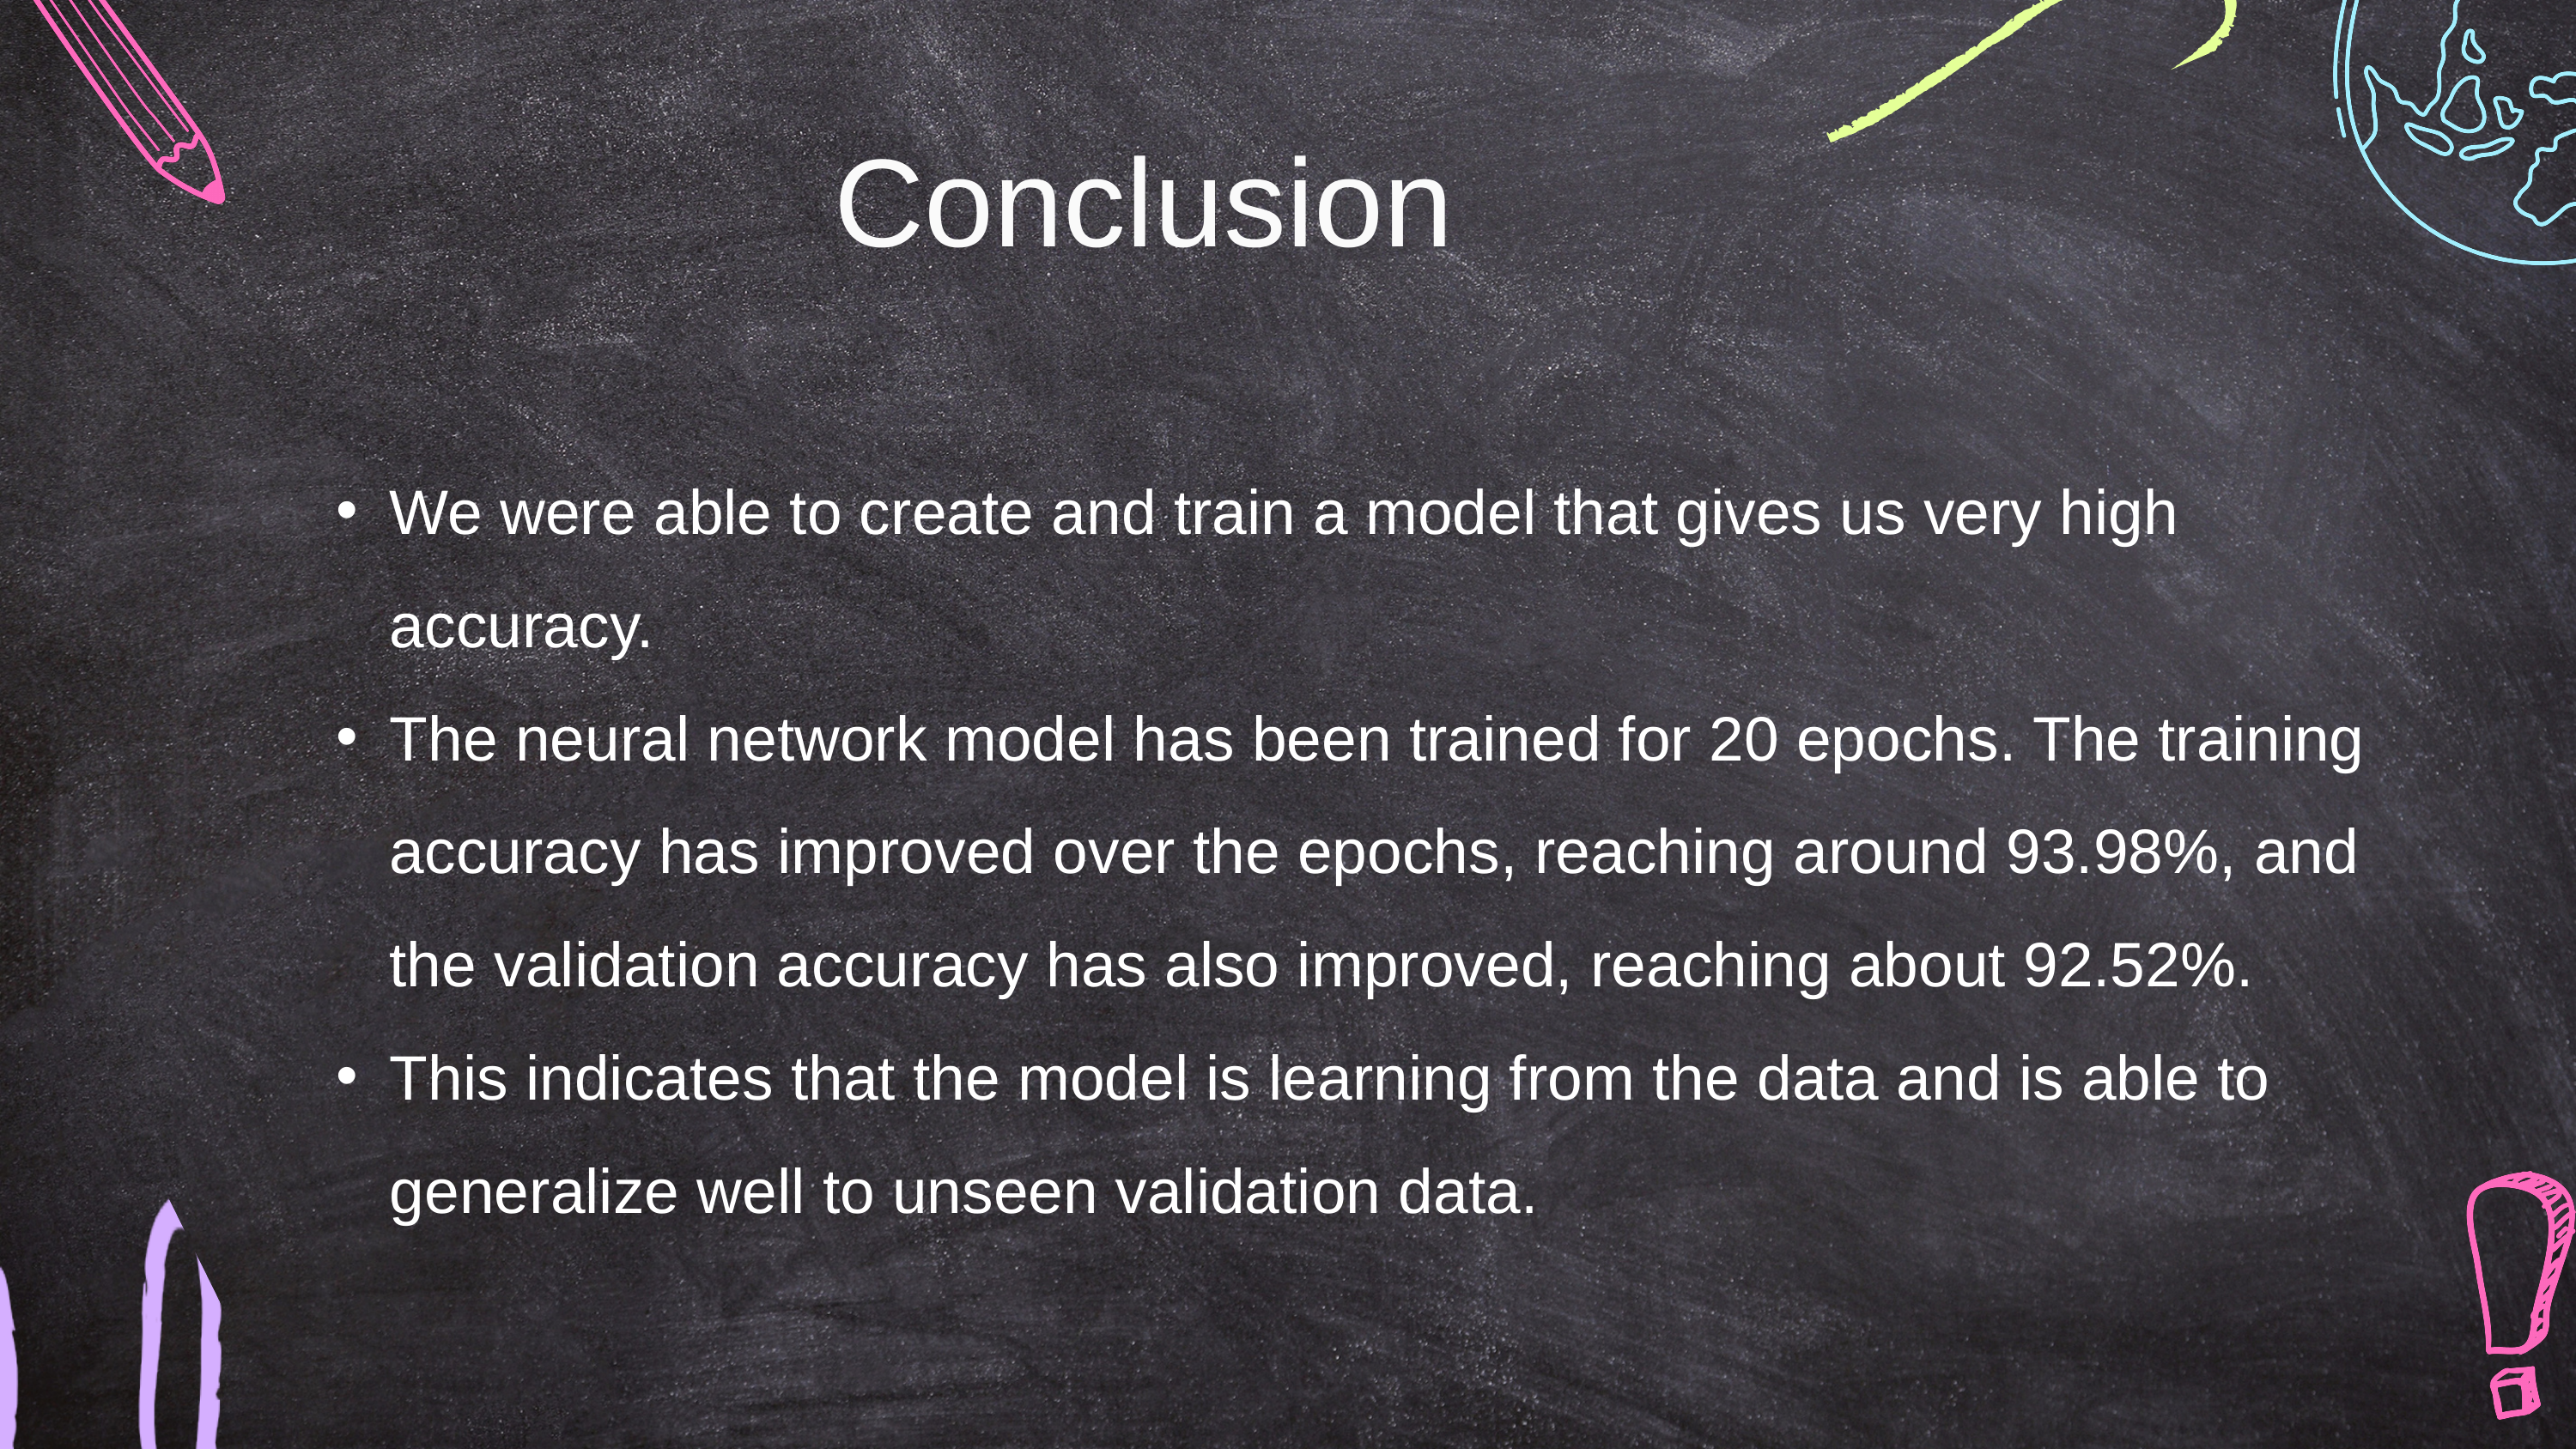

Conclusion

We were able to create and train a model that gives us very high accuracy.
The neural network model has been trained for 20 epochs. The training accuracy has improved over the epochs, reaching around 93.98%, and the validation accuracy has also improved, reaching about 92.52%.
This indicates that the model is learning from the data and is able to generalize well to unseen validation data.